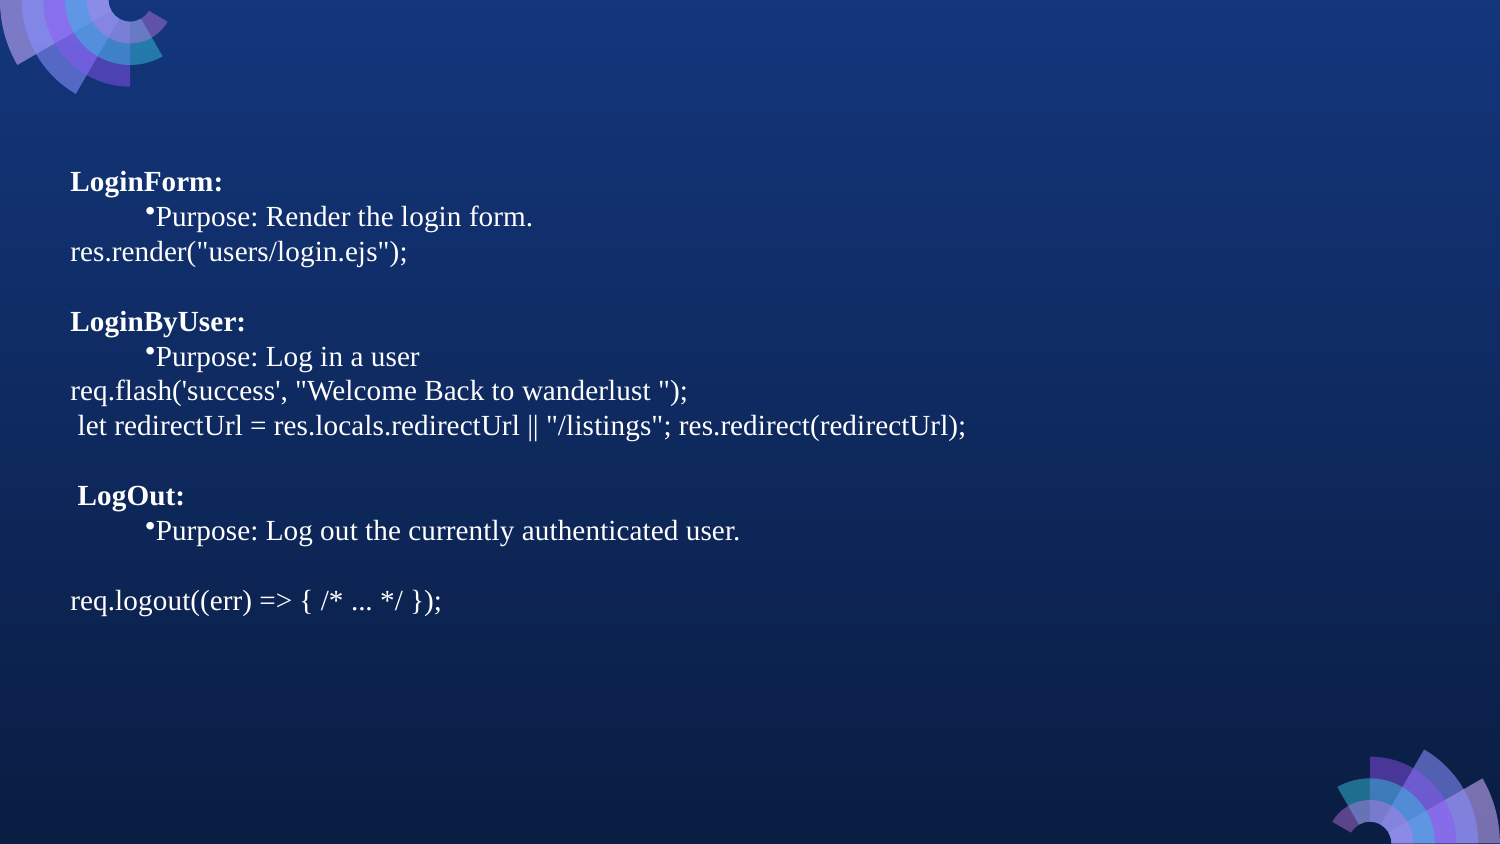

LoginForm:
Purpose: Render the login form.
res.render("users/login.ejs");

LoginByUser:
Purpose: Log in a user
req.flash('success', "Welcome Back to wanderlust ");
 let redirectUrl = res.locals.redirectUrl || "/listings"; res.redirect(redirectUrl);

 LogOut:
Purpose: Log out the currently authenticated user.

req.logout((err) => { /* ... */ });